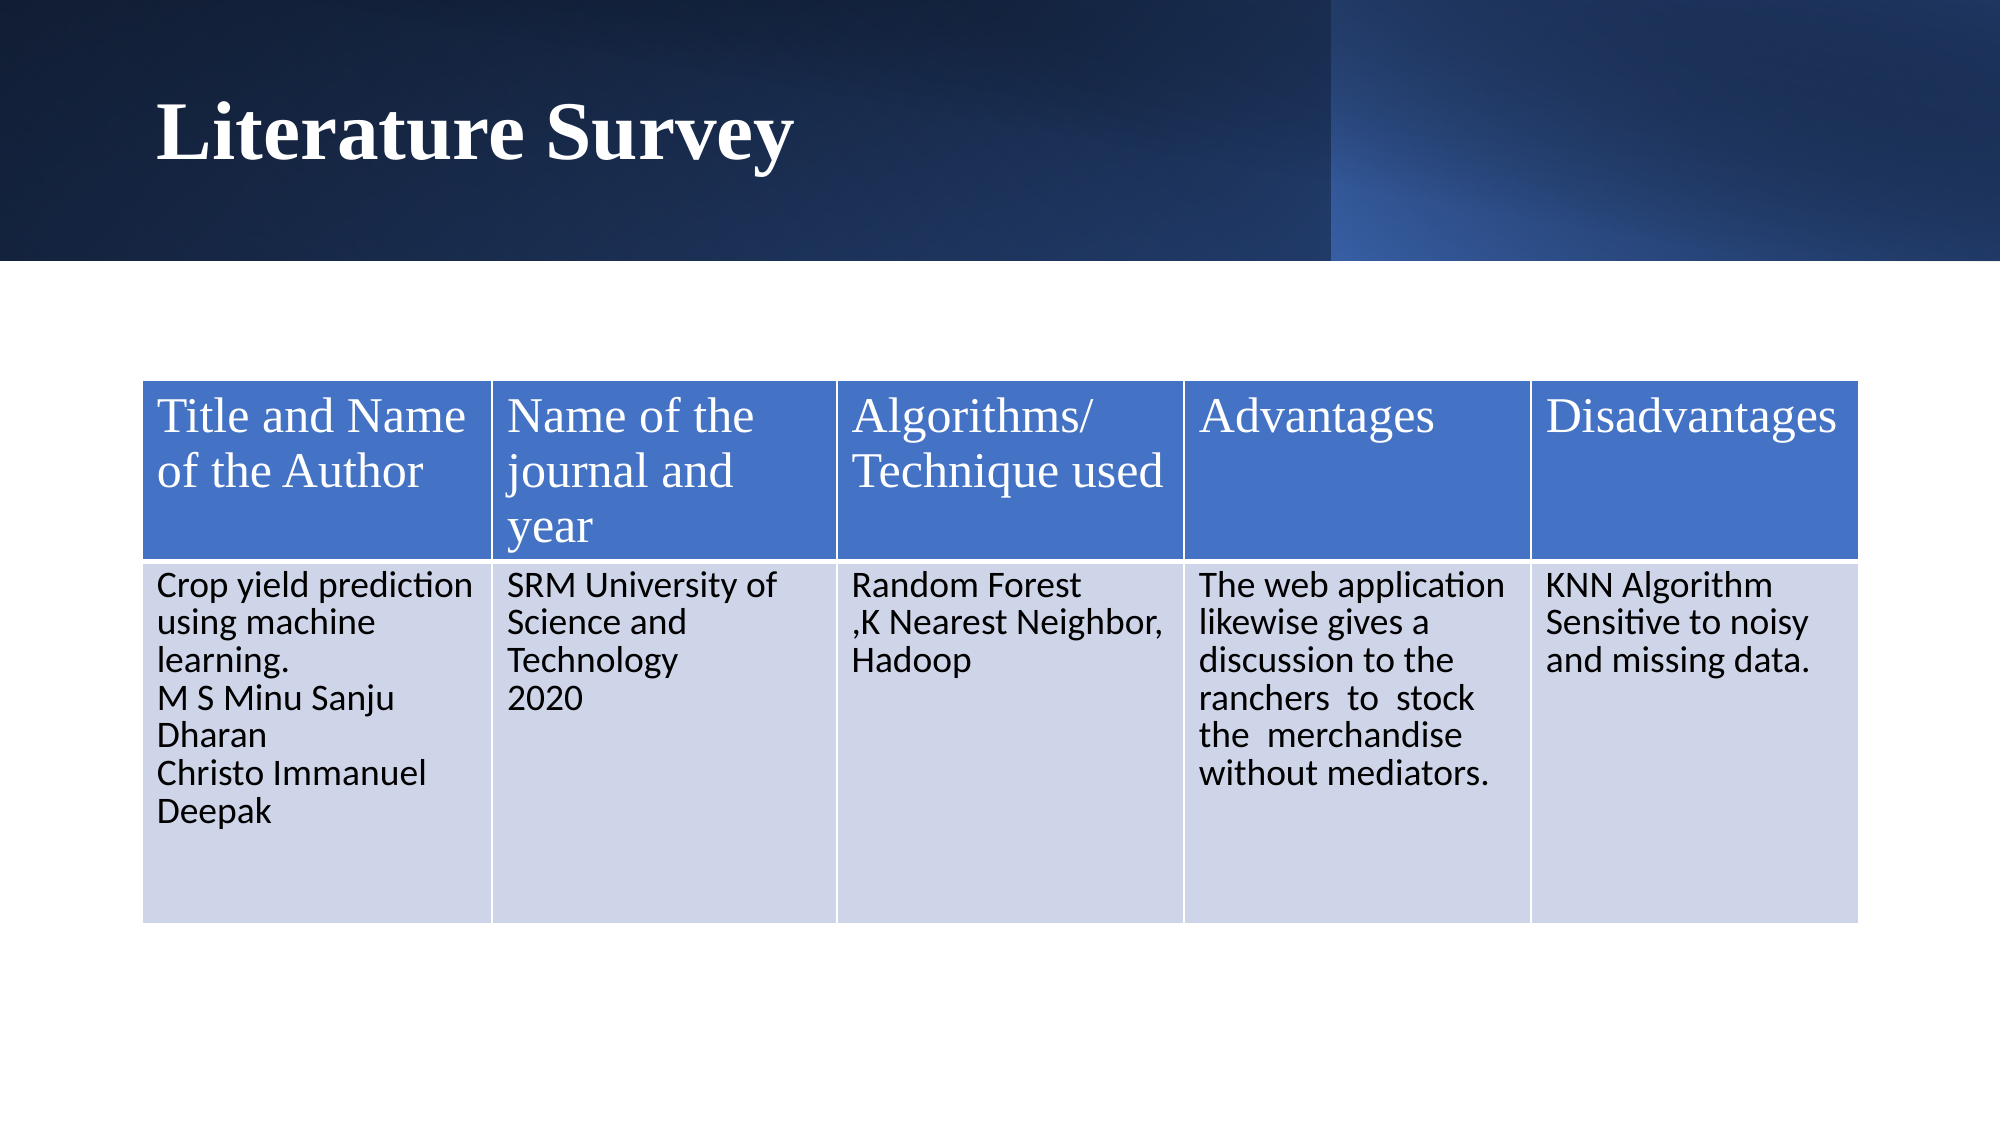

# Literature Survey
| Title and Name of the Author | Name of the journal and year | Algorithms/Technique used | Advantages | Disadvantages |
| --- | --- | --- | --- | --- |
| Crop yield prediction using machine learning. M S Minu Sanju Dharan Christo Immanuel Deepak | SRM University of Science and Technology 2020 | Random Forest ,K Nearest Neighbor, Hadoop | The web application likewise gives a discussion to the ranchers to stock the merchandise without mediators. | KNN Algorithm Sensitive to noisy and missing data. |